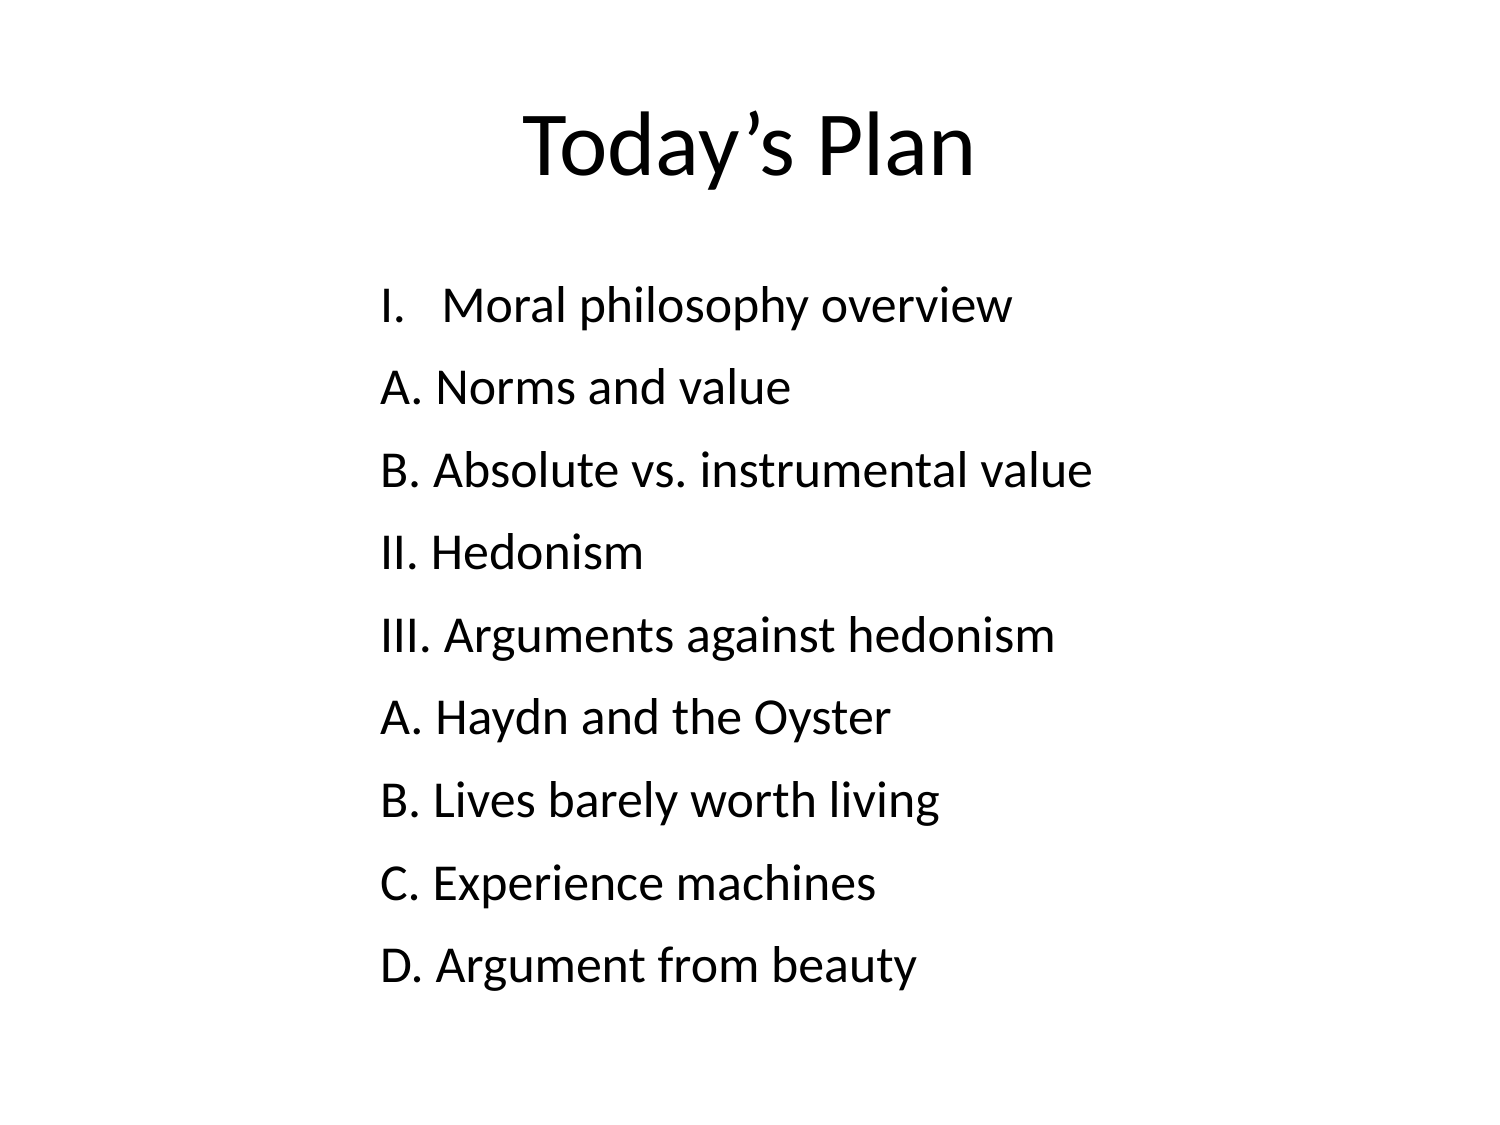

# Today’s Plan
I.   Moral philosophy overview
	A. Norms and value
	B. Absolute vs. instrumental value
II. Hedonism
III. Arguments against hedonism
	A. Haydn and the Oyster
	B. Lives barely worth living
	C. Experience machines
	D. Argument from beauty